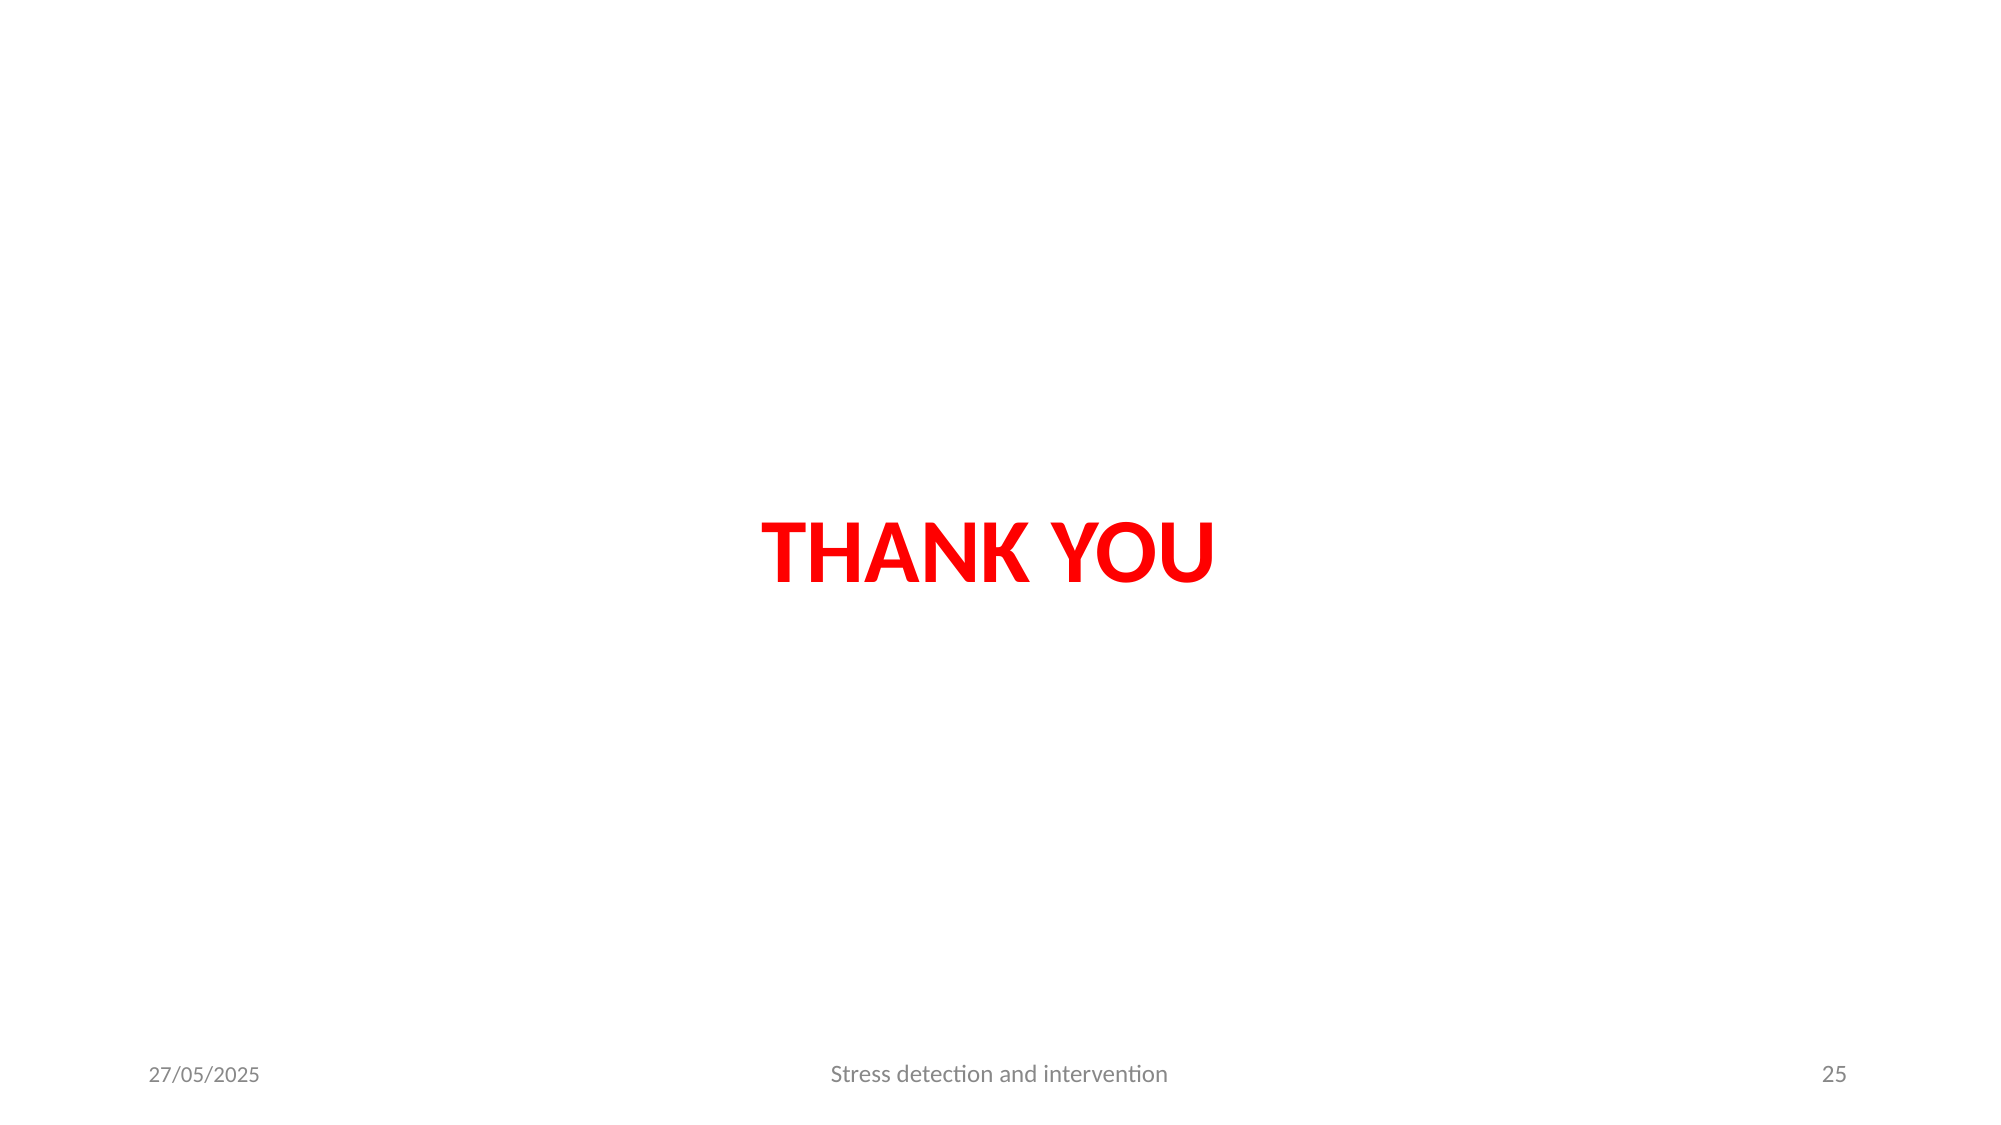

# THANK YOU
Stress detection and intervention
25
27/05/2025